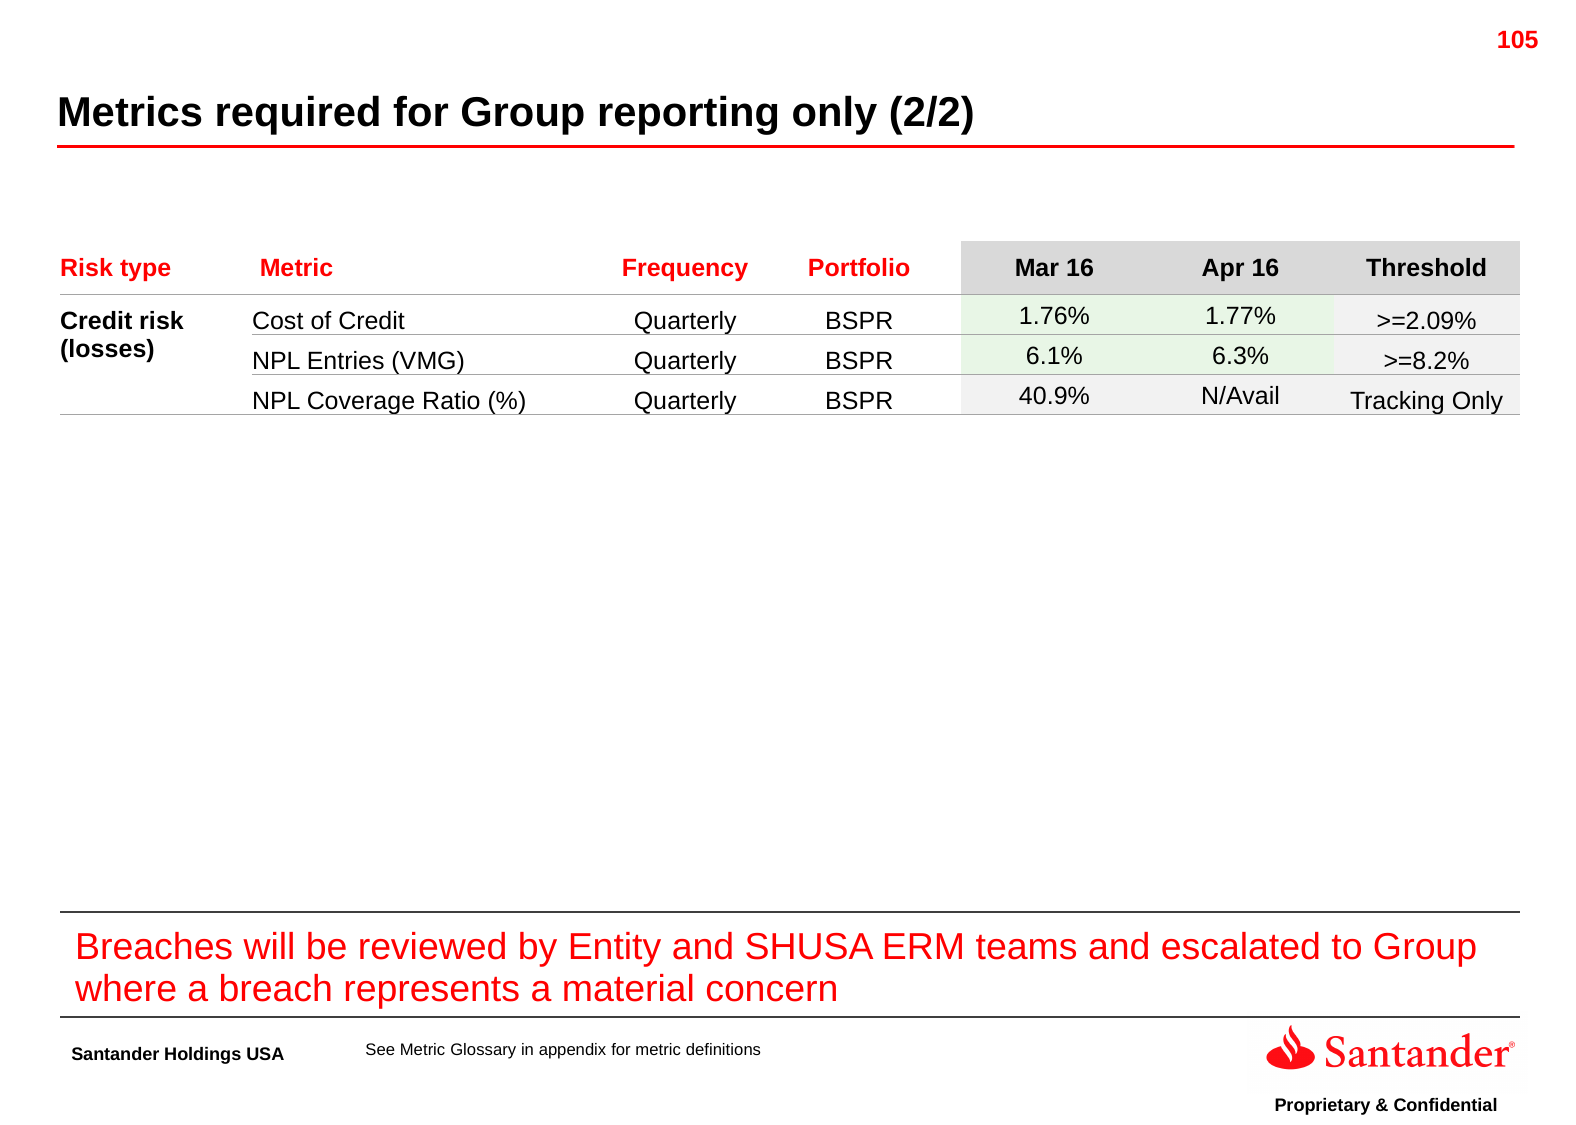

Metrics required for Group reporting only (2/2)
| Risk type | Metric | Frequency | Portfolio | Mar 16 | Apr 16 | Threshold |
| --- | --- | --- | --- | --- | --- | --- |
| Credit risk (losses) | Cost of Credit | Quarterly | BSPR | 1.76% | 1.77% | >=2.09% |
|  | NPL Entries (VMG) | Quarterly | BSPR | 6.1% | 6.3% | >=8.2% |
|  | NPL Coverage Ratio (%) | Quarterly | BSPR | 40.9% | N/Avail | Tracking Only |
| Breaches will be reviewed by Entity and SHUSA ERM teams and escalated to Group where a breach represents a material concern |
| --- |
See Metric Glossary in appendix for metric definitions